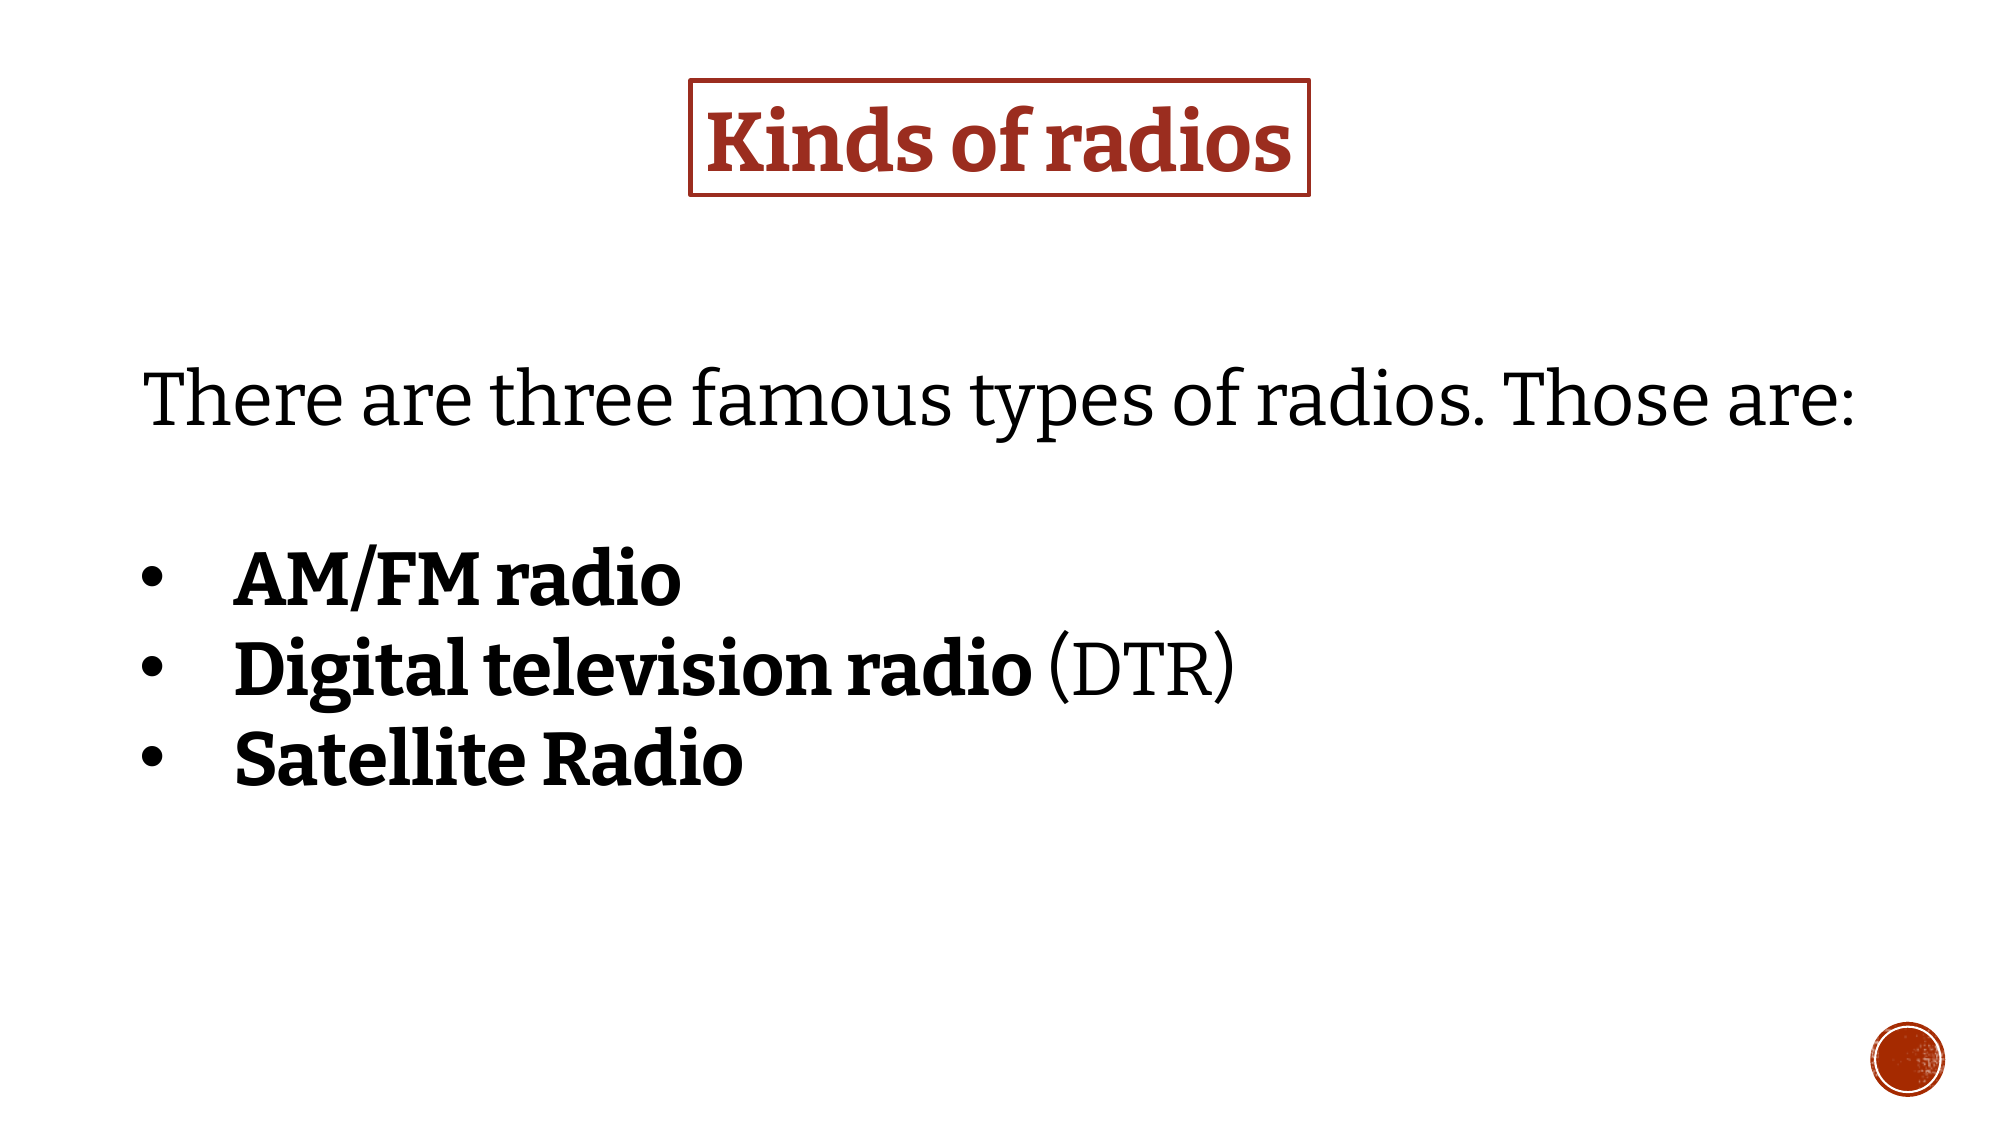

Kinds of radios
There are three famous types of radios. Those are:

AM/FM radio
Digital television radio (DTR)
Satellite Radio